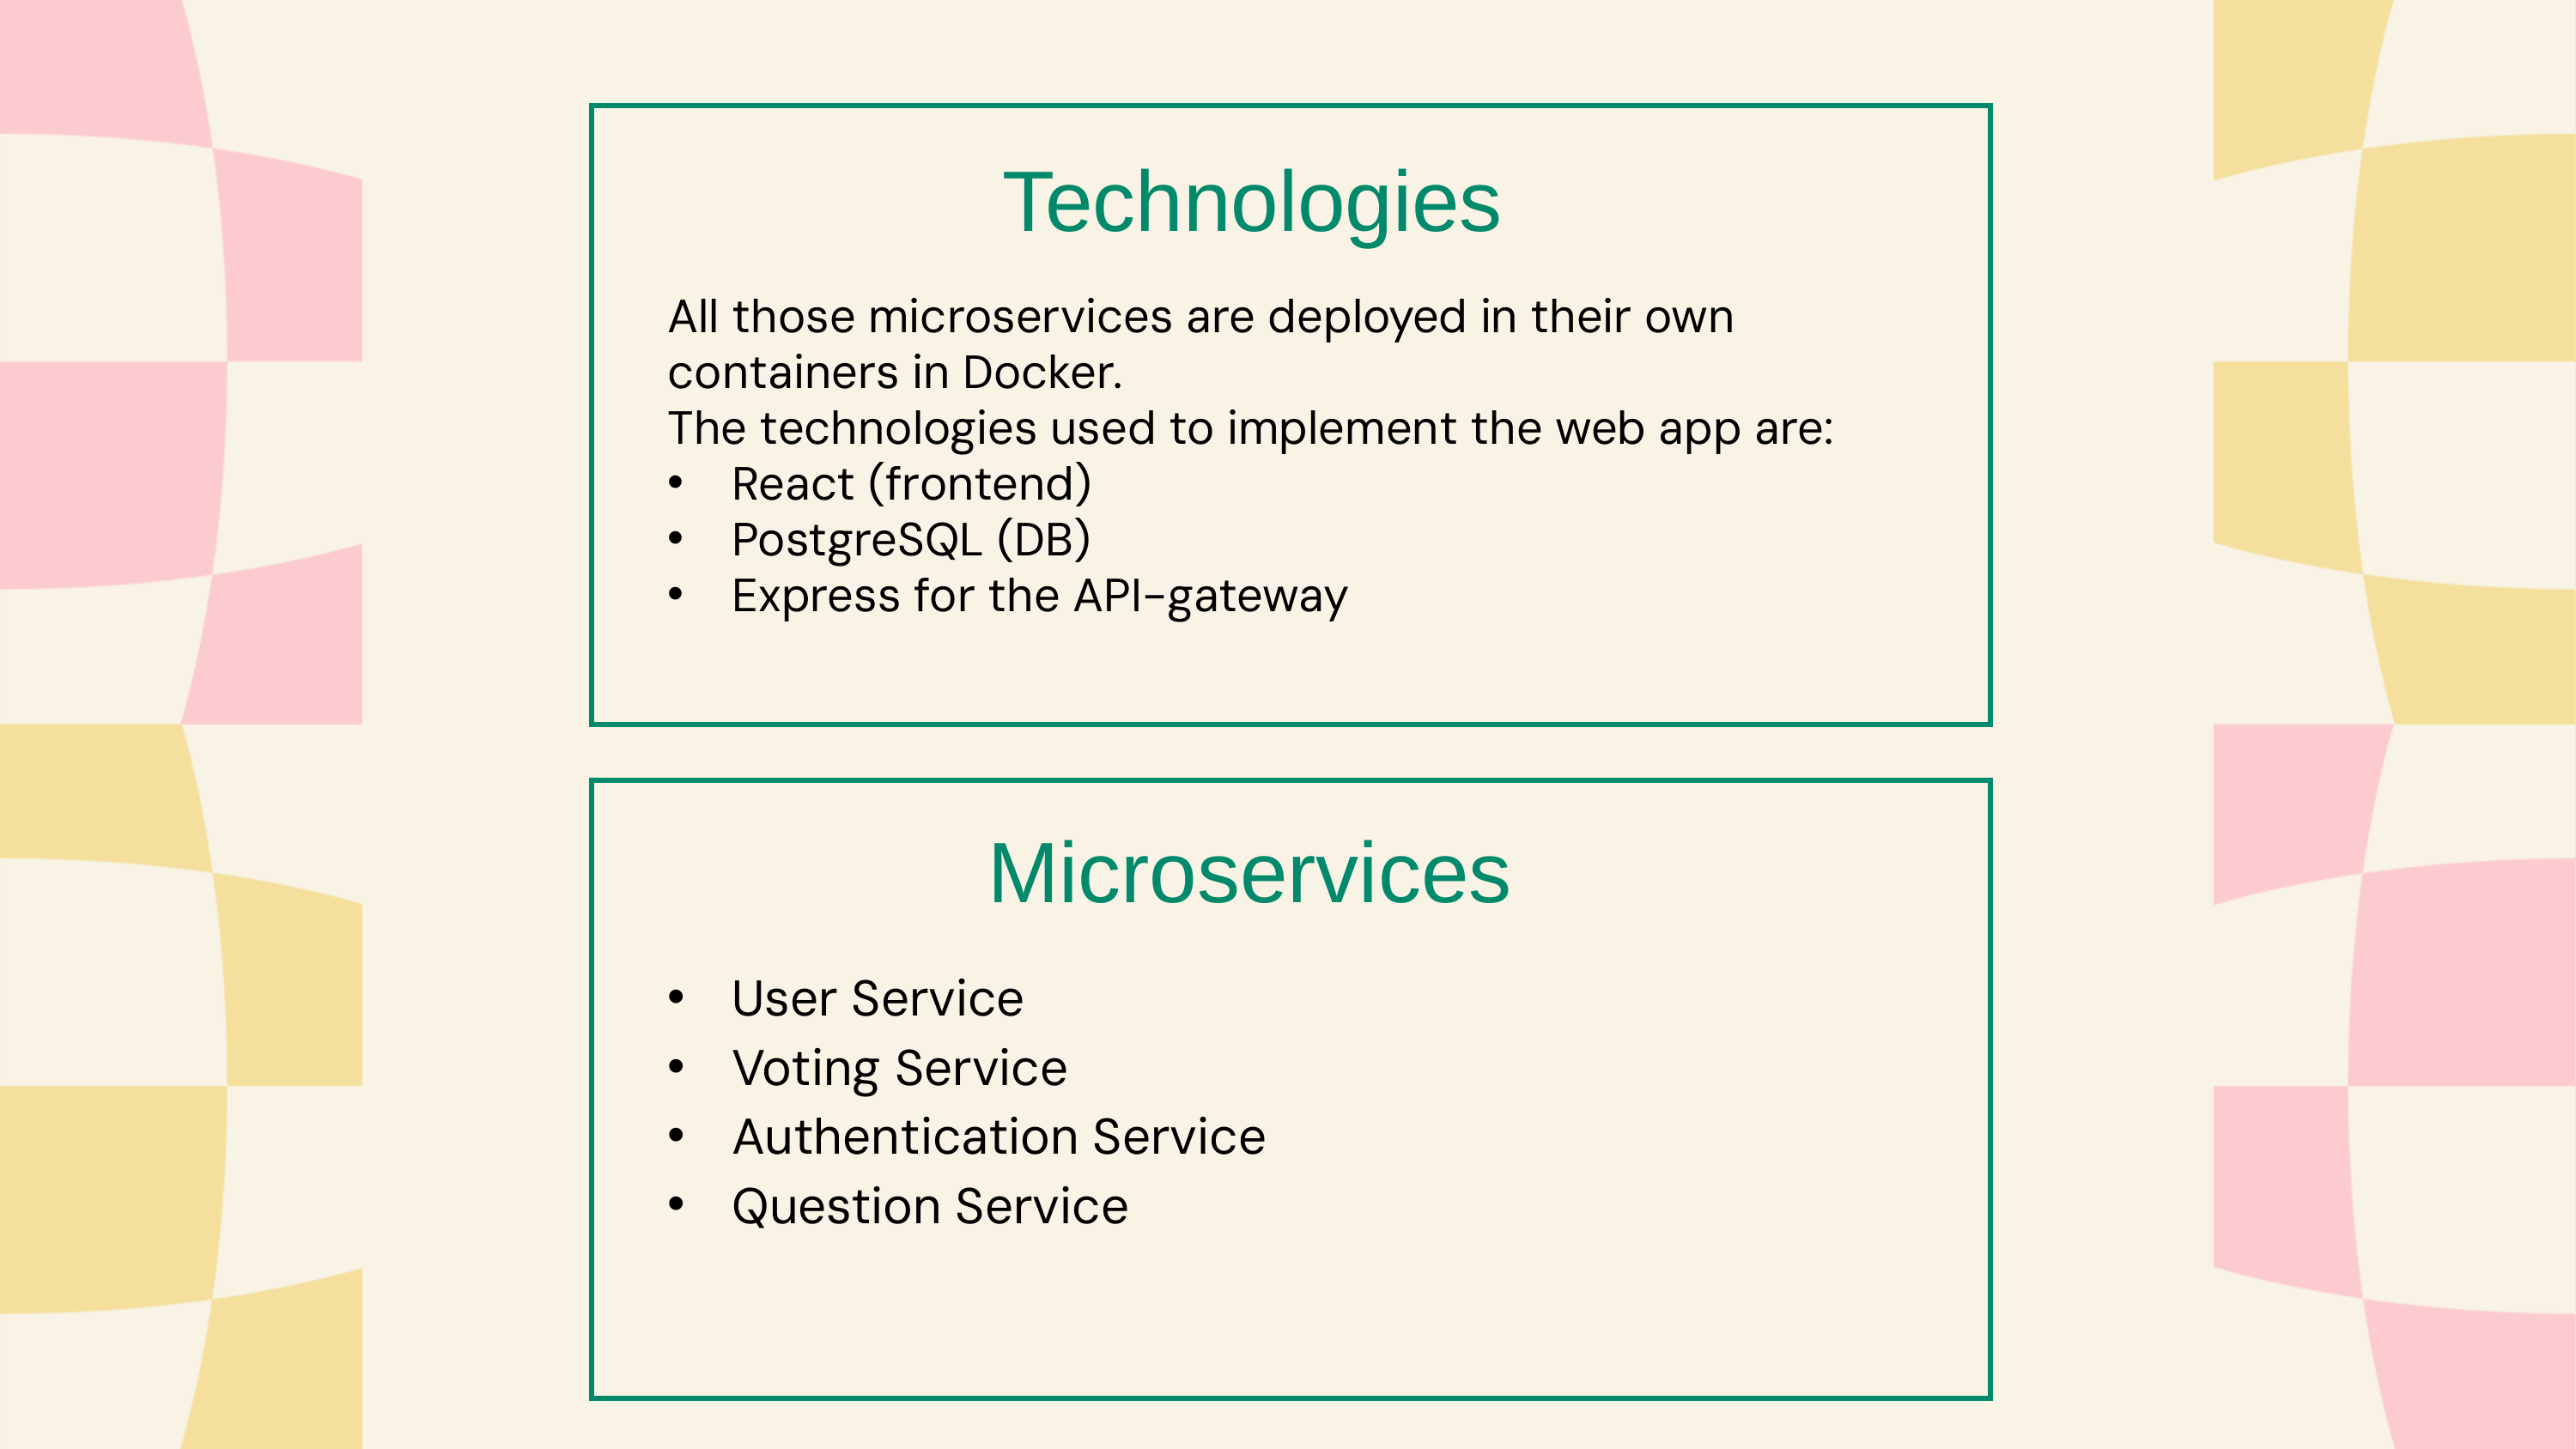

Technologies
All those microservices are deployed in their own containers in Docker.
The technologies used to implement the web app are:
React (frontend)
PostgreSQL (DB)
Express for the API-gateway

Microservices
User Service
Voting Service
Authentication Service
Question Service